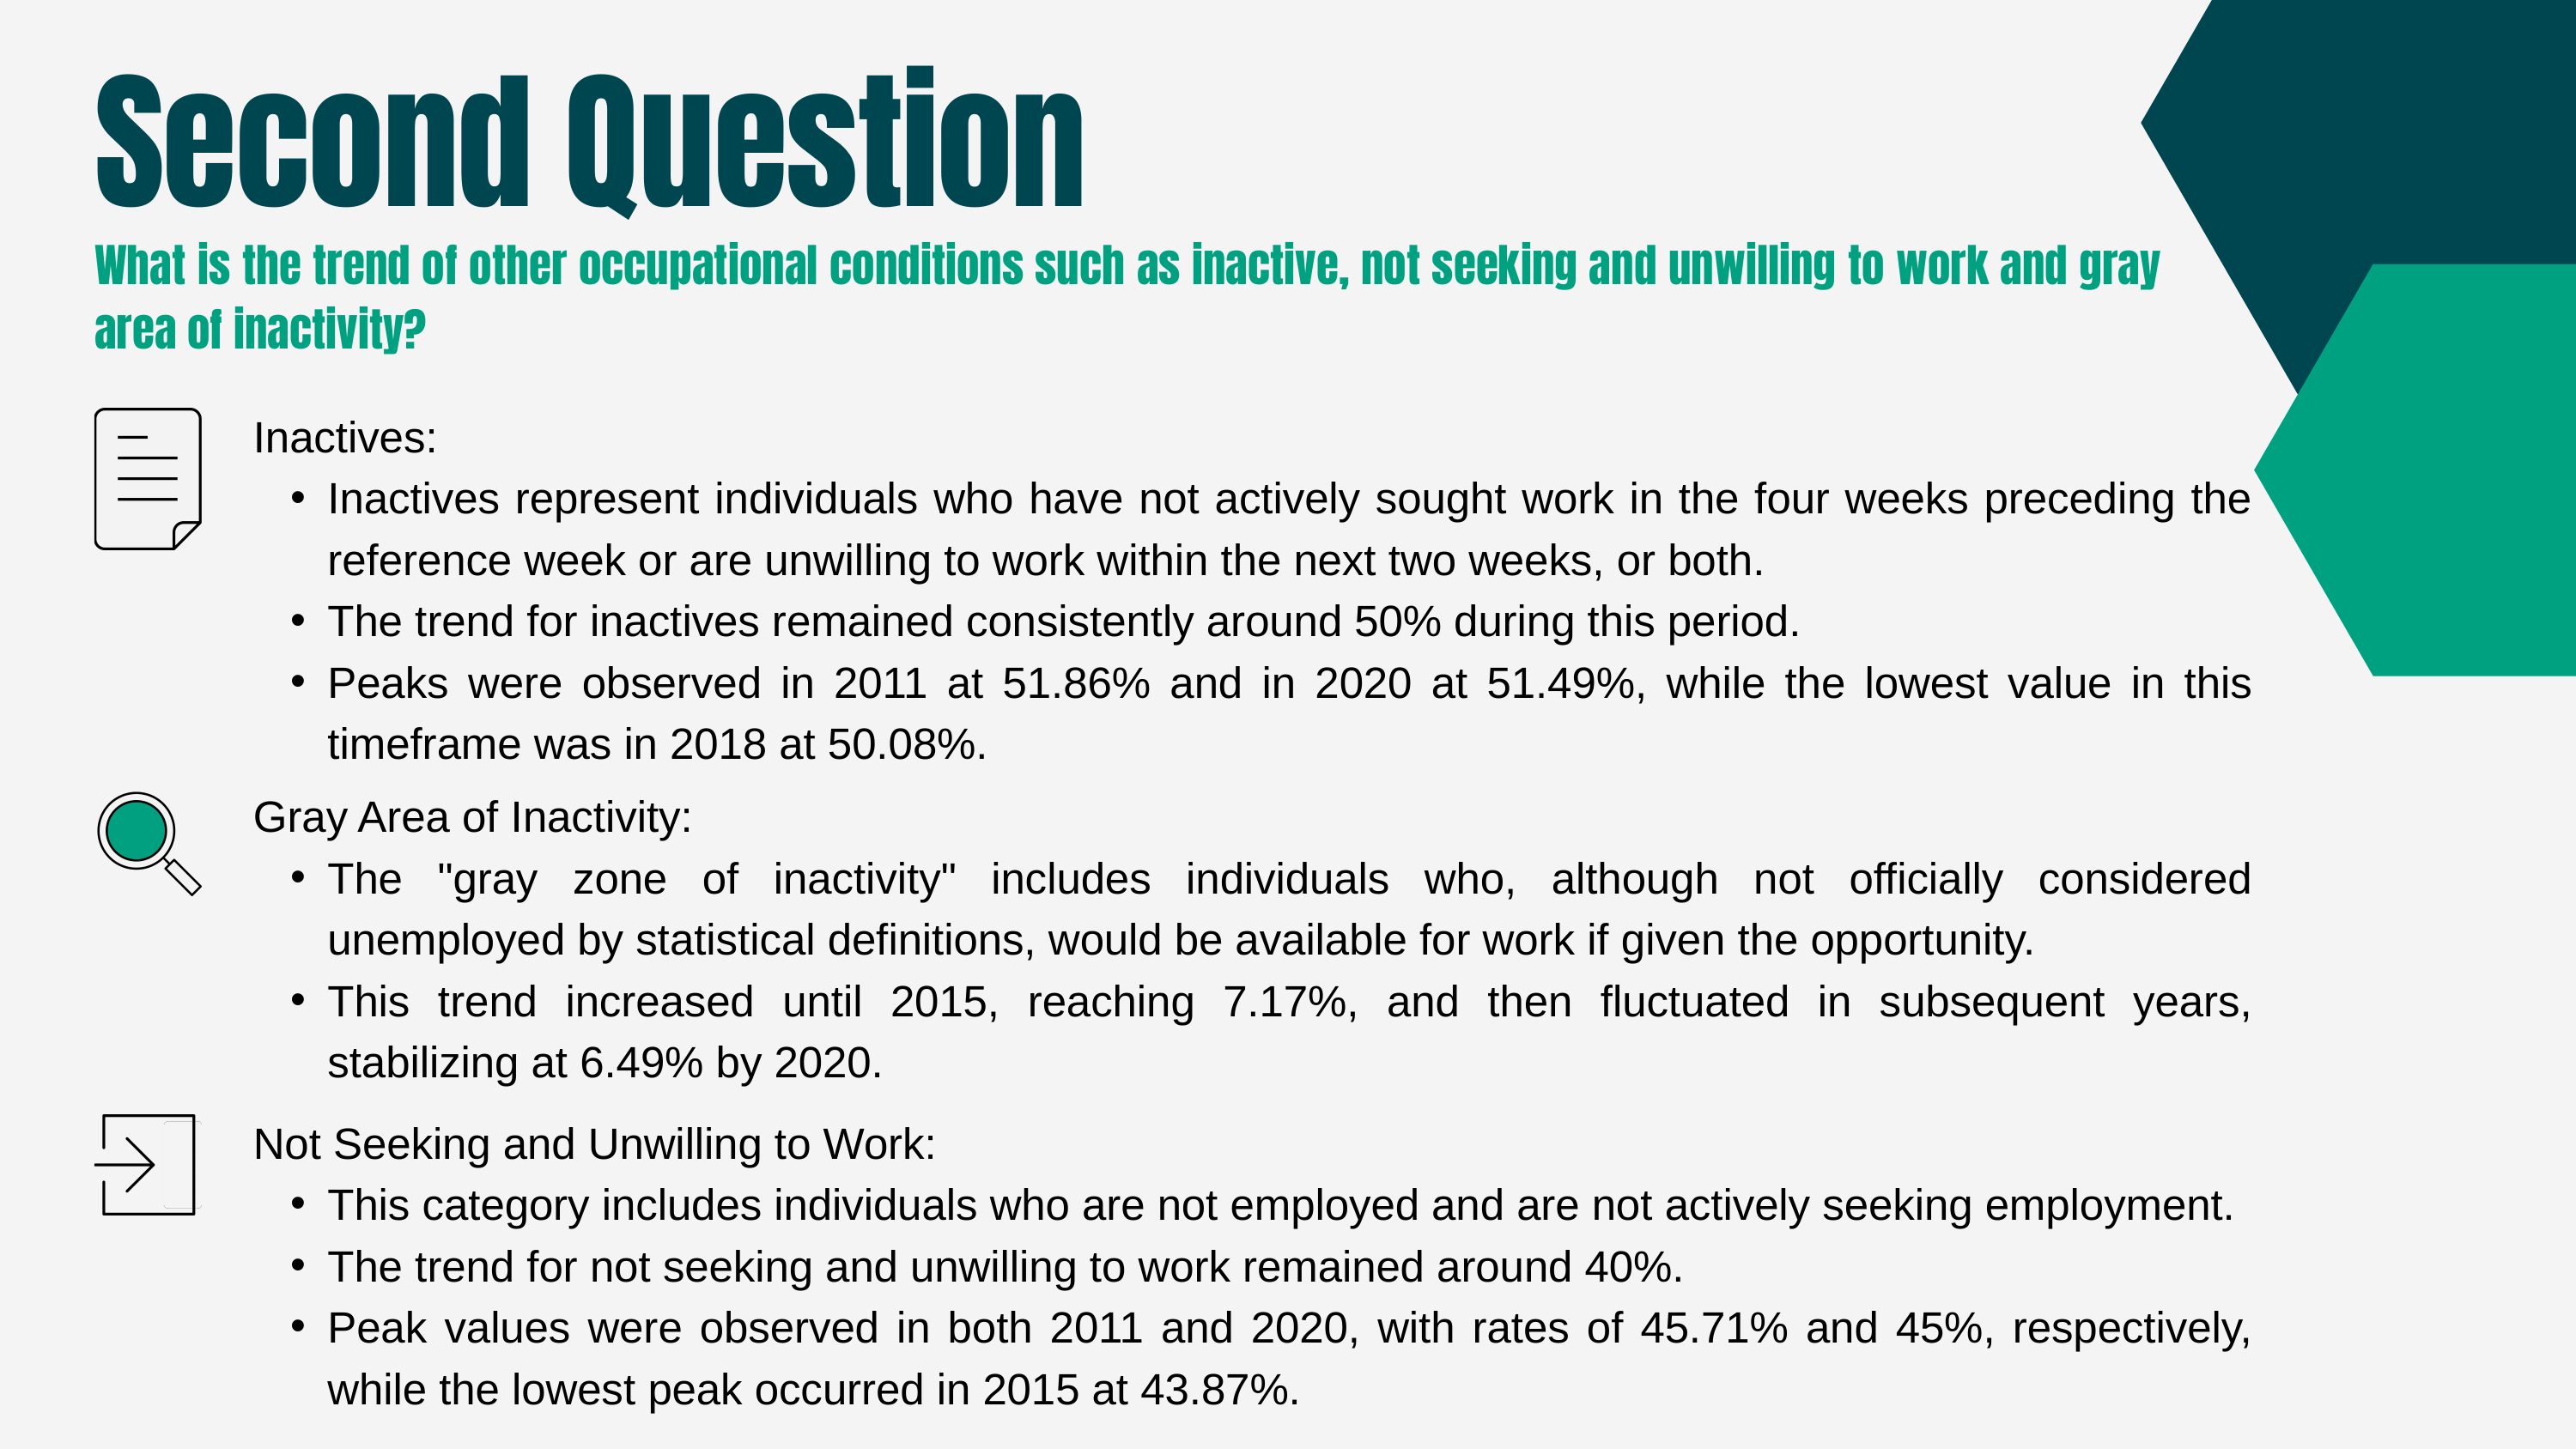

Second Question
What is the trend of other occupational conditions such as inactive, not seeking and unwilling to work and gray area of inactivity?

Inactives:
Inactives represent individuals who have not actively sought work in the four weeks preceding the reference week or are unwilling to work within the next two weeks, or both.
The trend for inactives remained consistently around 50% during this period.
Peaks were observed in 2011 at 51.86% and in 2020 at 51.49%, while the lowest value in this timeframe was in 2018 at 50.08%.

Gray Area of Inactivity:
The "gray zone of inactivity" includes individuals who, although not officially considered unemployed by statistical definitions, would be available for work if given the opportunity.
This trend increased until 2015, reaching 7.17%, and then fluctuated in subsequent years, stabilizing at 6.49% by 2020.

Not Seeking and Unwilling to Work:
This category includes individuals who are not employed and are not actively seeking employment.
The trend for not seeking and unwilling to work remained around 40%.
Peak values were observed in both 2011 and 2020, with rates of 45.71% and 45%, respectively, while the lowest peak occurred in 2015 at 43.87%.